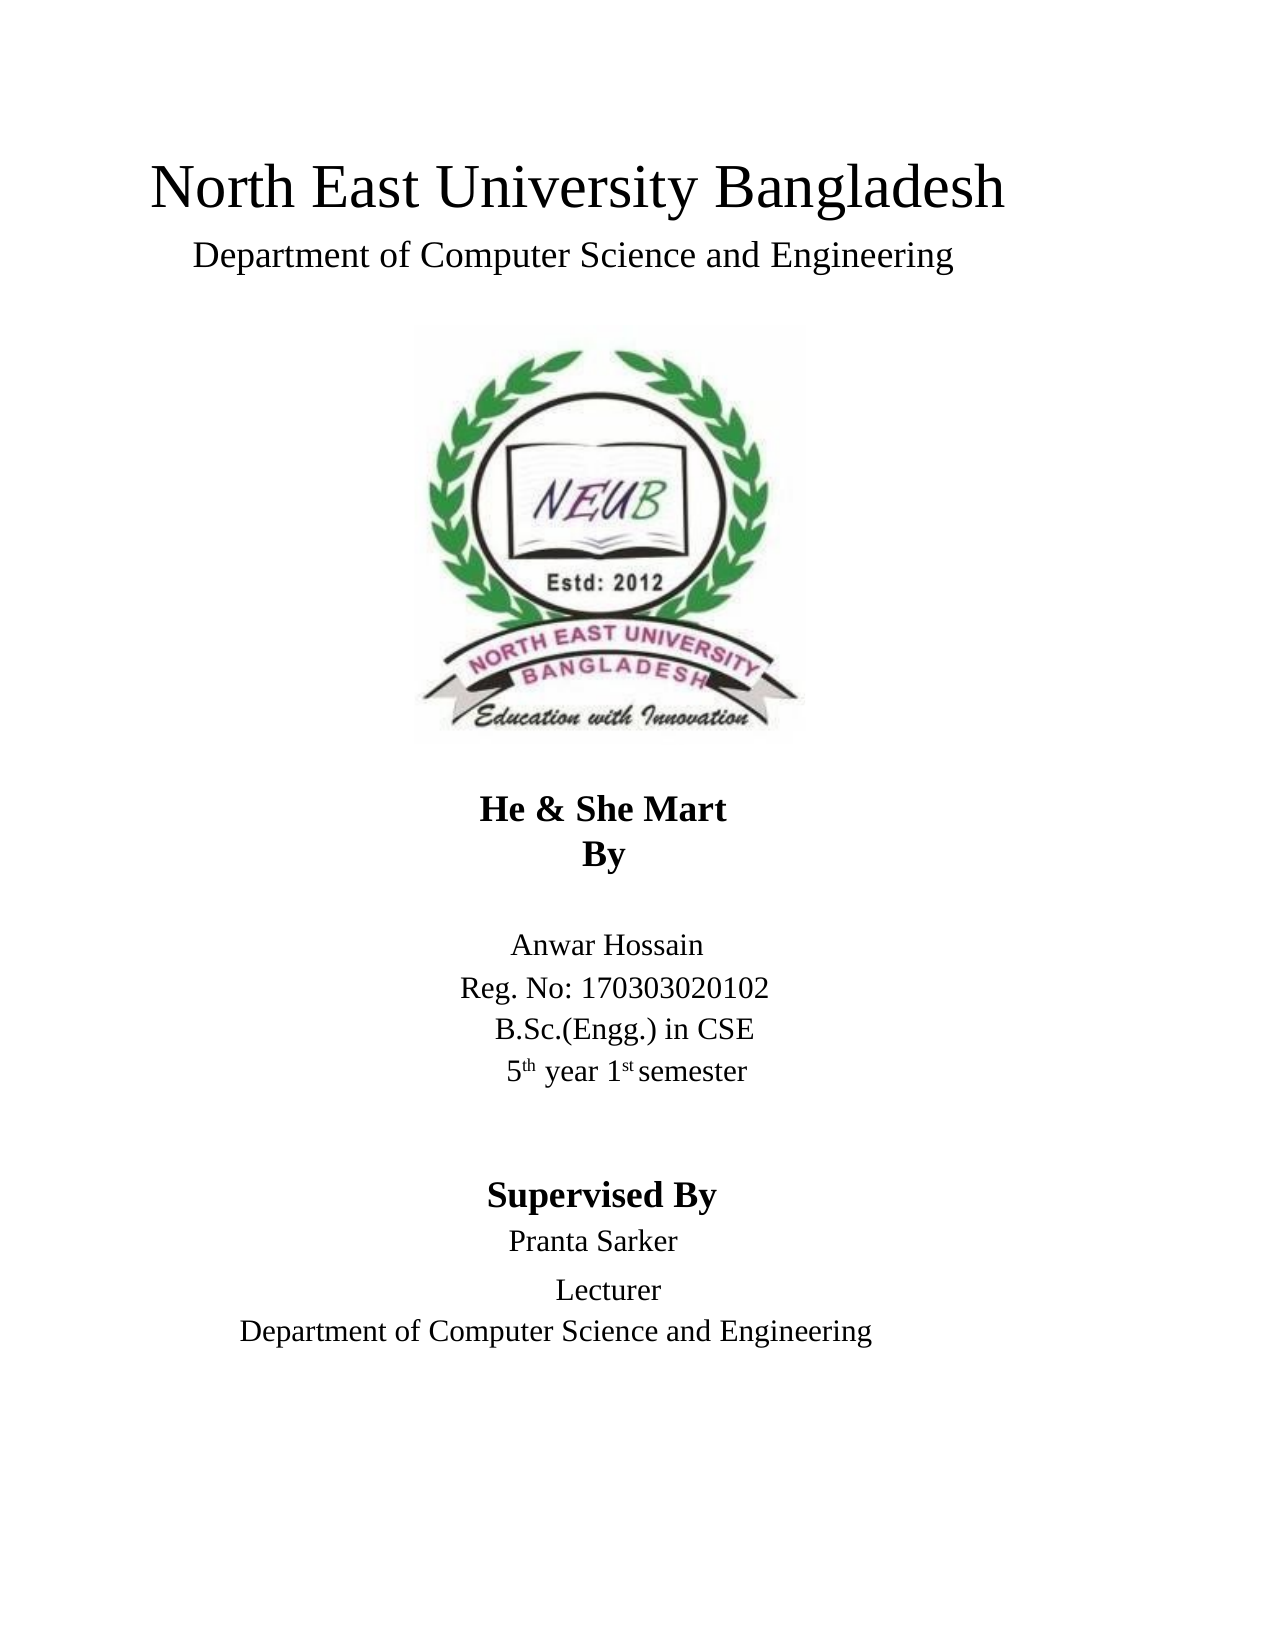

# North East University Bangladesh
Department of Computer Science and Engineering

He & She Mart
By
Anwar Hossain
Reg. No: 170303020102
B.Sc.(Engg.) in CSE
5th  year 1st semester
Supervised By
Pranta Sarker
Lecturer
Department of Computer Science and Engineering